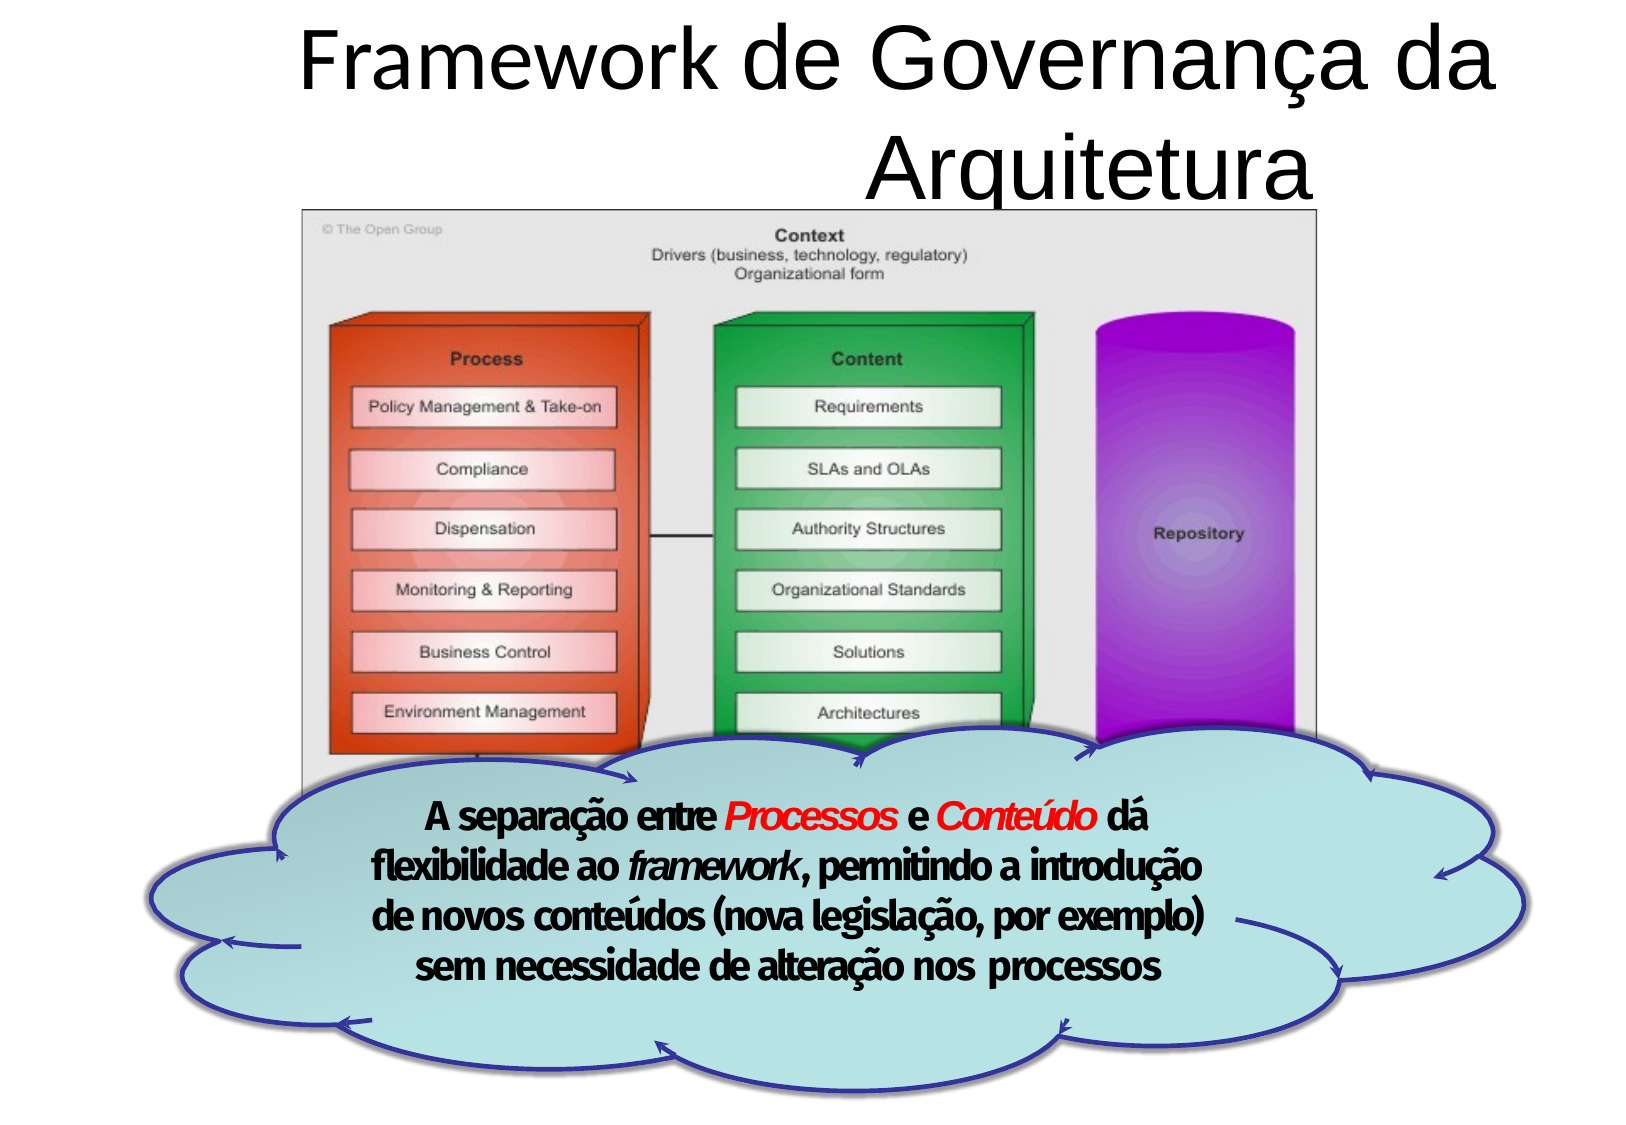

# Framework de Governança da  Arquitetura

A separação entre Processos e Conteúdo dá  flexibilidade ao framework, permitindo a introdução  de novos conteúdos (nova legislação, por exemplo)  sem necessidade de alteração nos processos